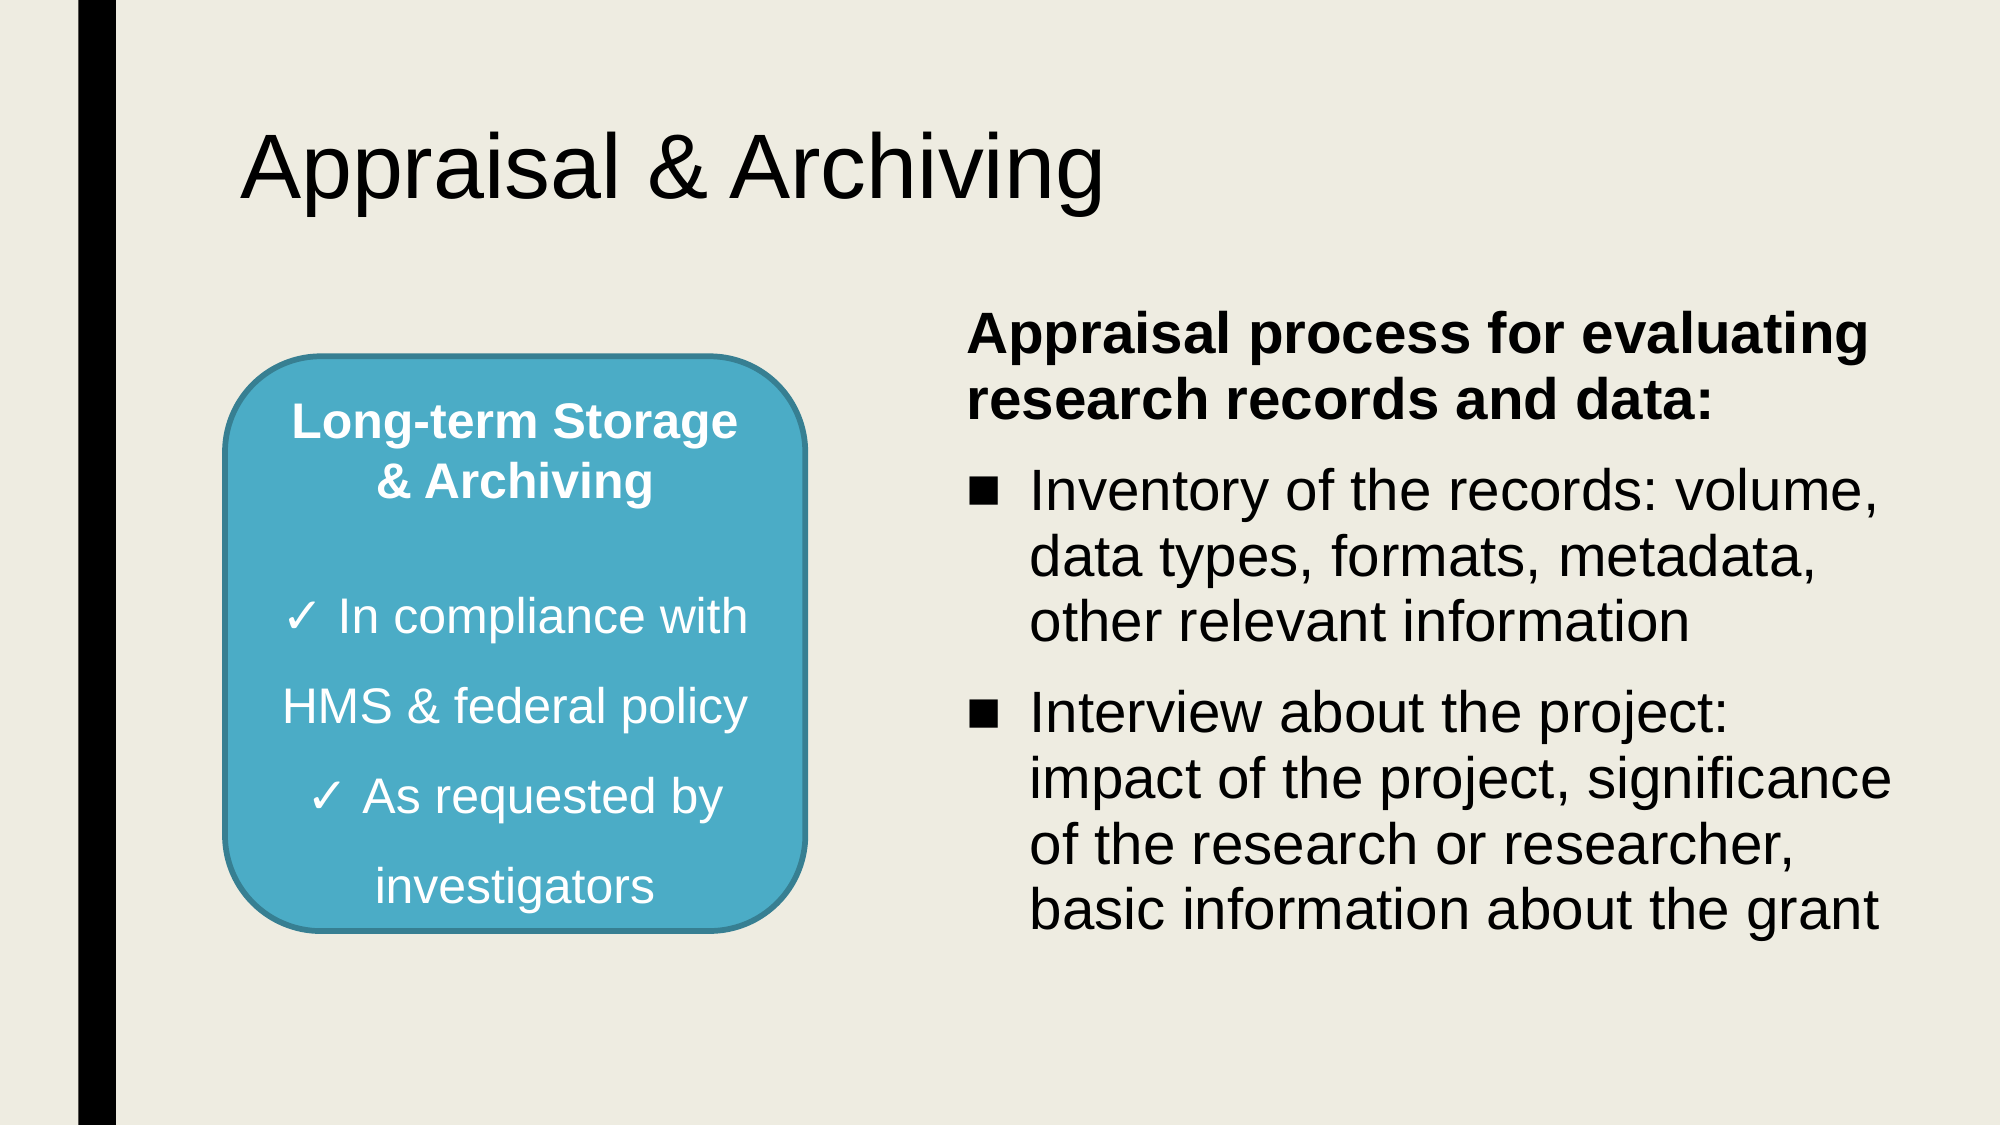

# Appraisal & Archiving
Appraisal process for evaluating research records and data:
Inventory of the records: volume, data types, formats, metadata, other relevant information
Interview about the project: impact of the project, significance of the research or researcher, basic information about the grant

Long-term Storage & Archiving

✓ In compliance with HMS & federal policy
✓ As requested by investigators